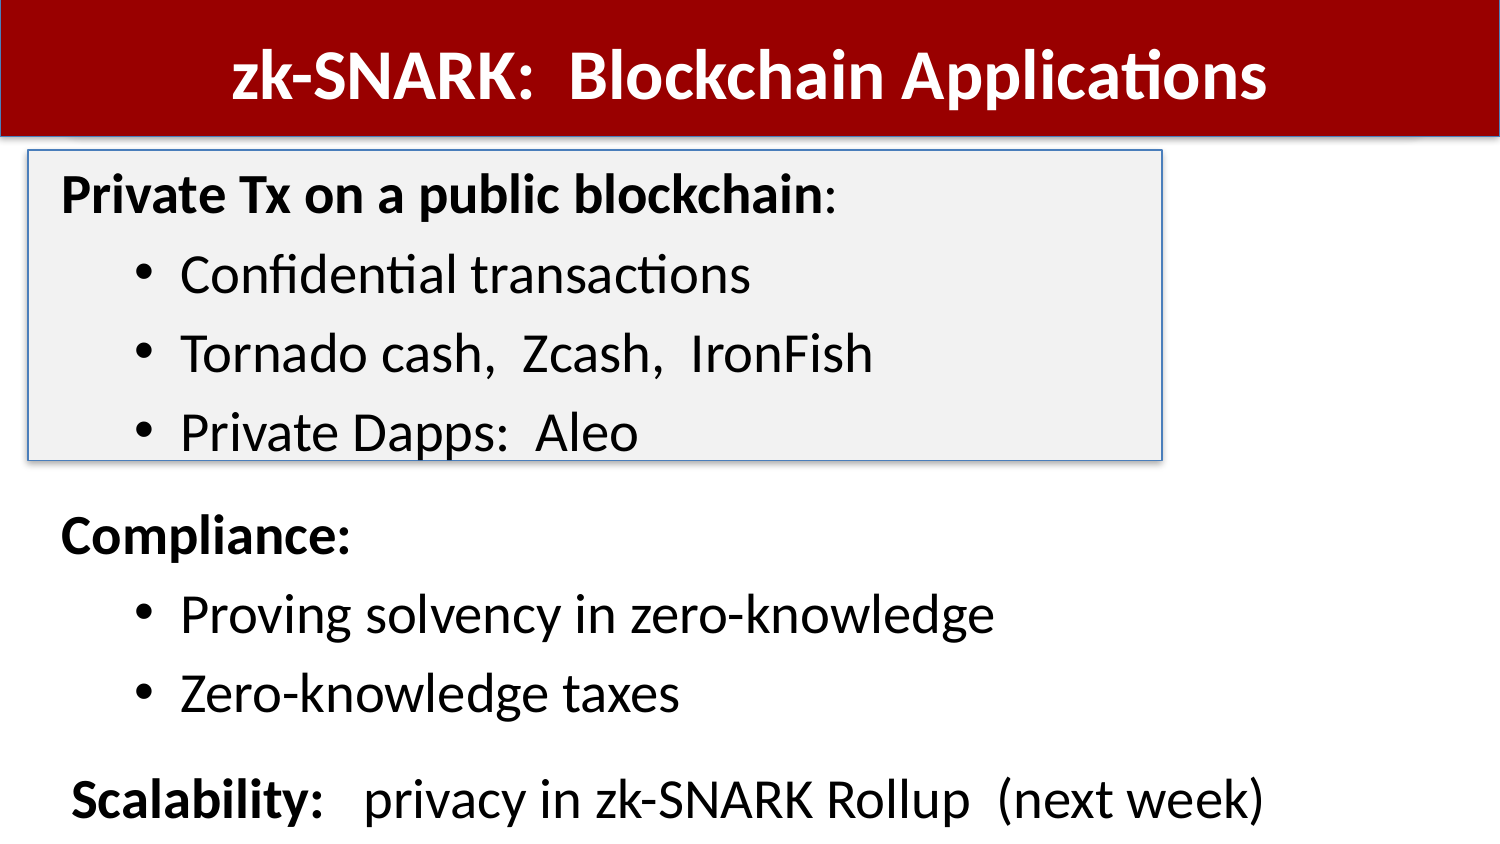

# zk-SNARK:  Blockchain Applications

Private Tx on a public blockchain:
Confidential transactions
Tornado cash,  Zcash,  IronFish
Private Dapps:  Aleo
Compliance:
Proving solvency in zero-knowledge
Zero-knowledge taxes
Scalability:   privacy in zk-SNARK Rollup  (next week)